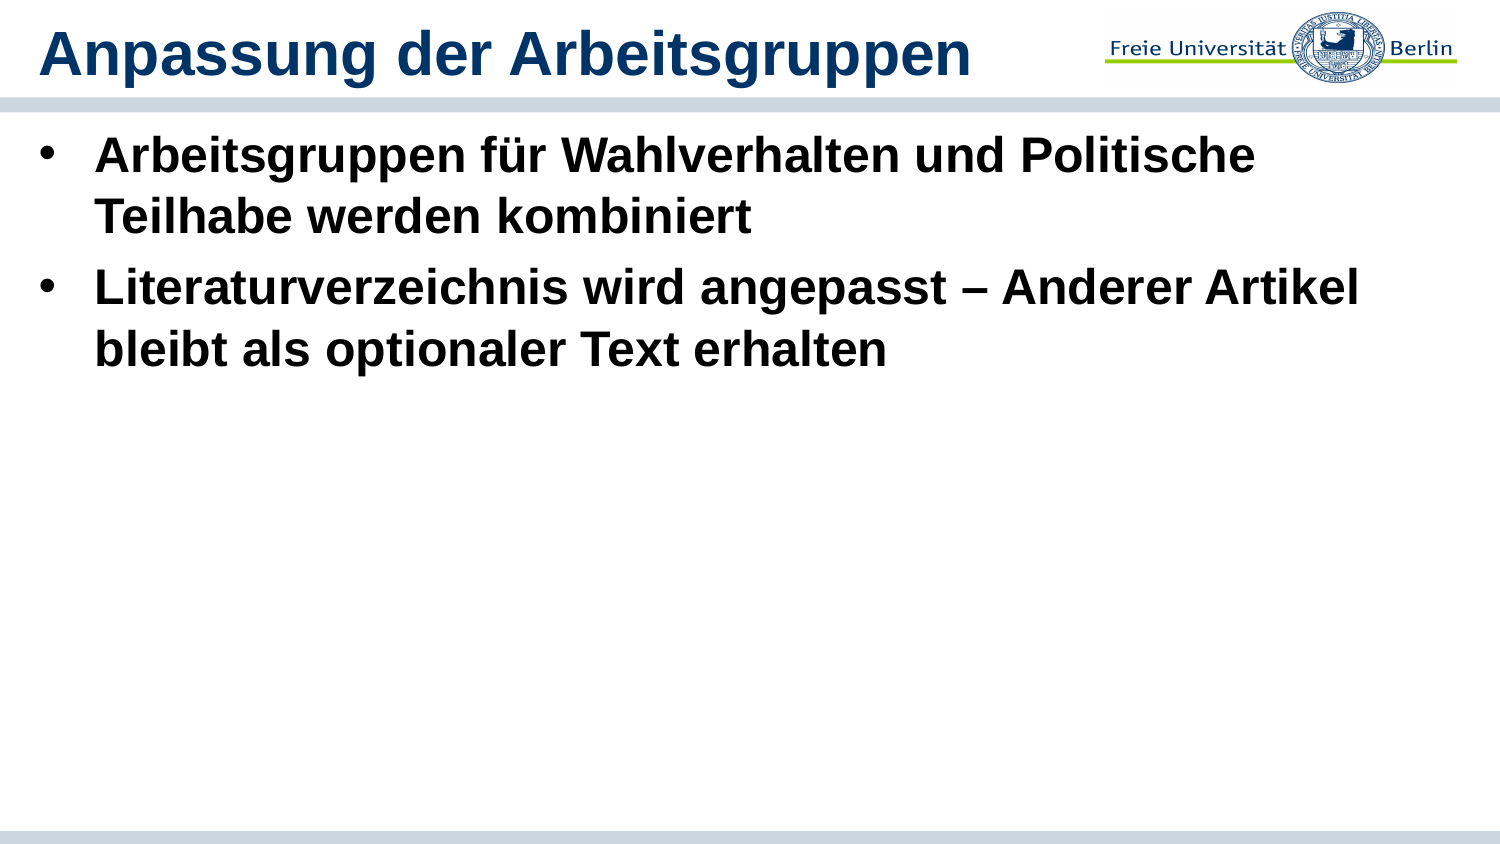

# Anpassung der Arbeitsgruppen
Arbeitsgruppen für Wahlverhalten und Politische Teilhabe werden kombiniert
Literaturverzeichnis wird angepasst – Anderer Artikel bleibt als optionaler Text erhalten